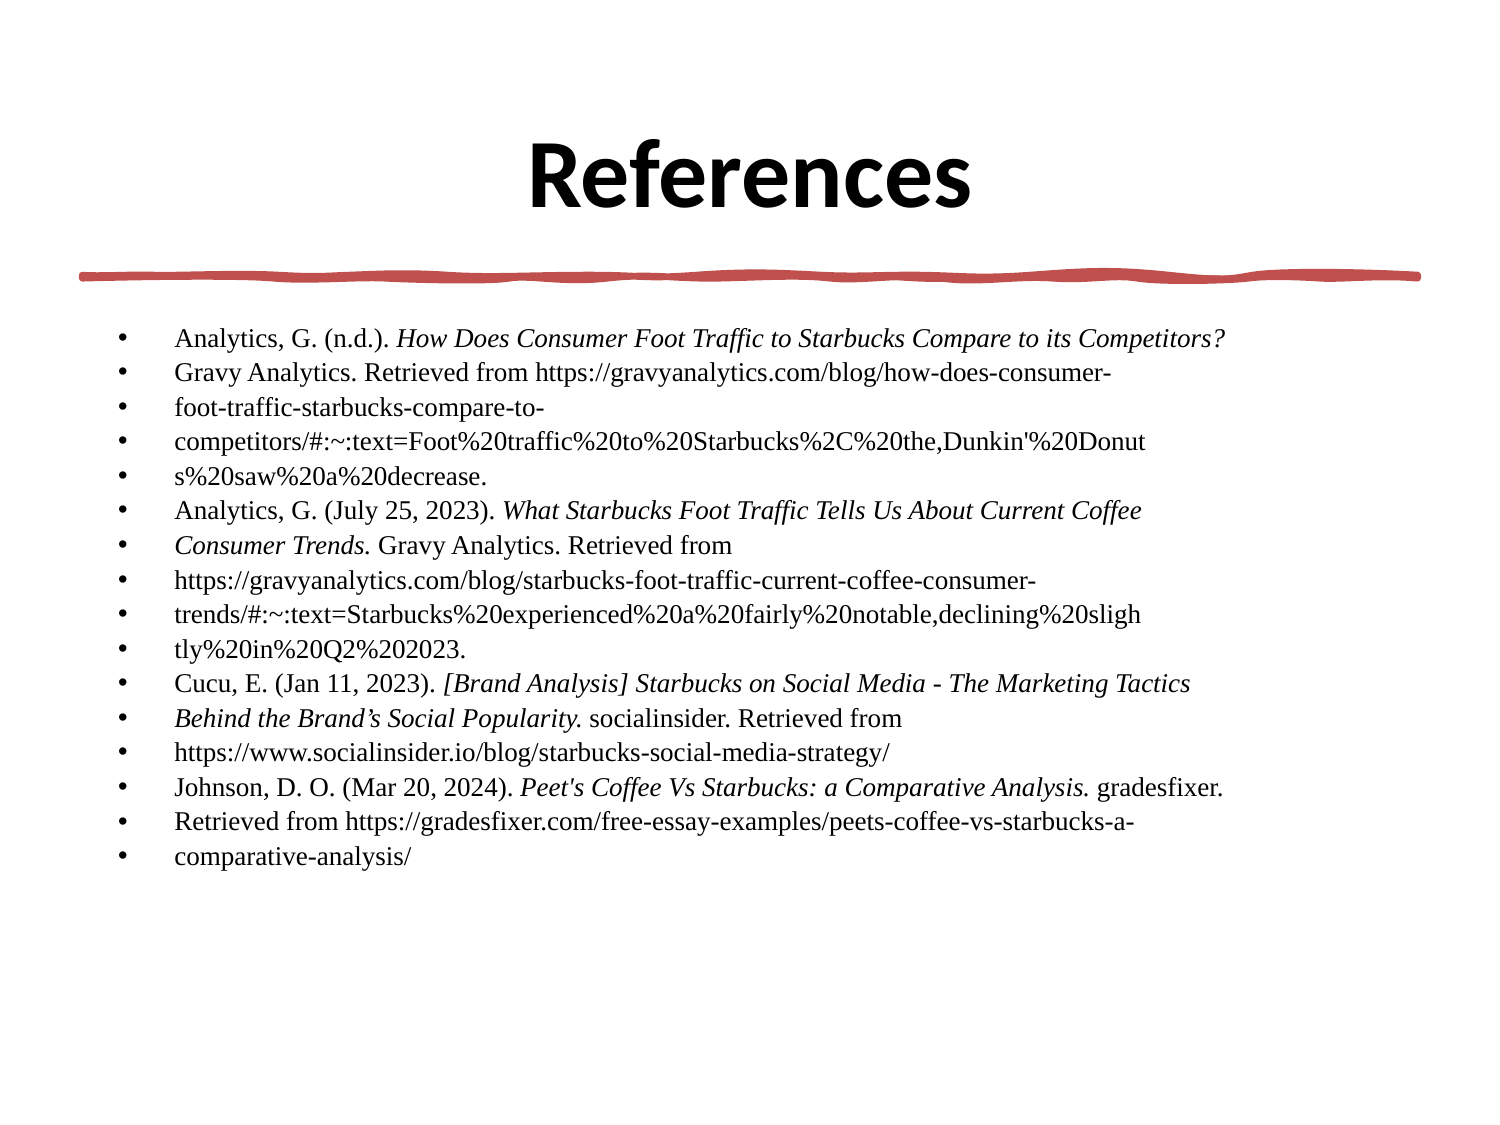

# References

Analytics, G. (n.d.). How Does Consumer Foot Traffic to Starbucks Compare to its Competitors?
Gravy Analytics. Retrieved from https://gravyanalytics.com/blog/how-does-consumer-
foot-traffic-starbucks-compare-to-
competitors/#:~:text=Foot%20traffic%20to%20Starbucks%2C%20the,Dunkin'%20Donut
s%20saw%20a%20decrease.
Analytics, G. (July 25, 2023). What Starbucks Foot Traffic Tells Us About Current Coffee
Consumer Trends. Gravy Analytics. Retrieved from
https://gravyanalytics.com/blog/starbucks-foot-traffic-current-coffee-consumer-
trends/#:~:text=Starbucks%20experienced%20a%20fairly%20notable,declining%20sligh
tly%20in%20Q2%202023.
Cucu, E. (Jan 11, 2023). [Brand Analysis] Starbucks on Social Media - The Marketing Tactics
Behind the Brand’s Social Popularity. socialinsider. Retrieved from
https://www.socialinsider.io/blog/starbucks-social-media-strategy/
Johnson, D. O. (Mar 20, 2024). Peet's Coffee Vs Starbucks: a Comparative Analysis. gradesfixer.
Retrieved from https://gradesfixer.com/free-essay-examples/peets-coffee-vs-starbucks-a-
comparative-analysis/